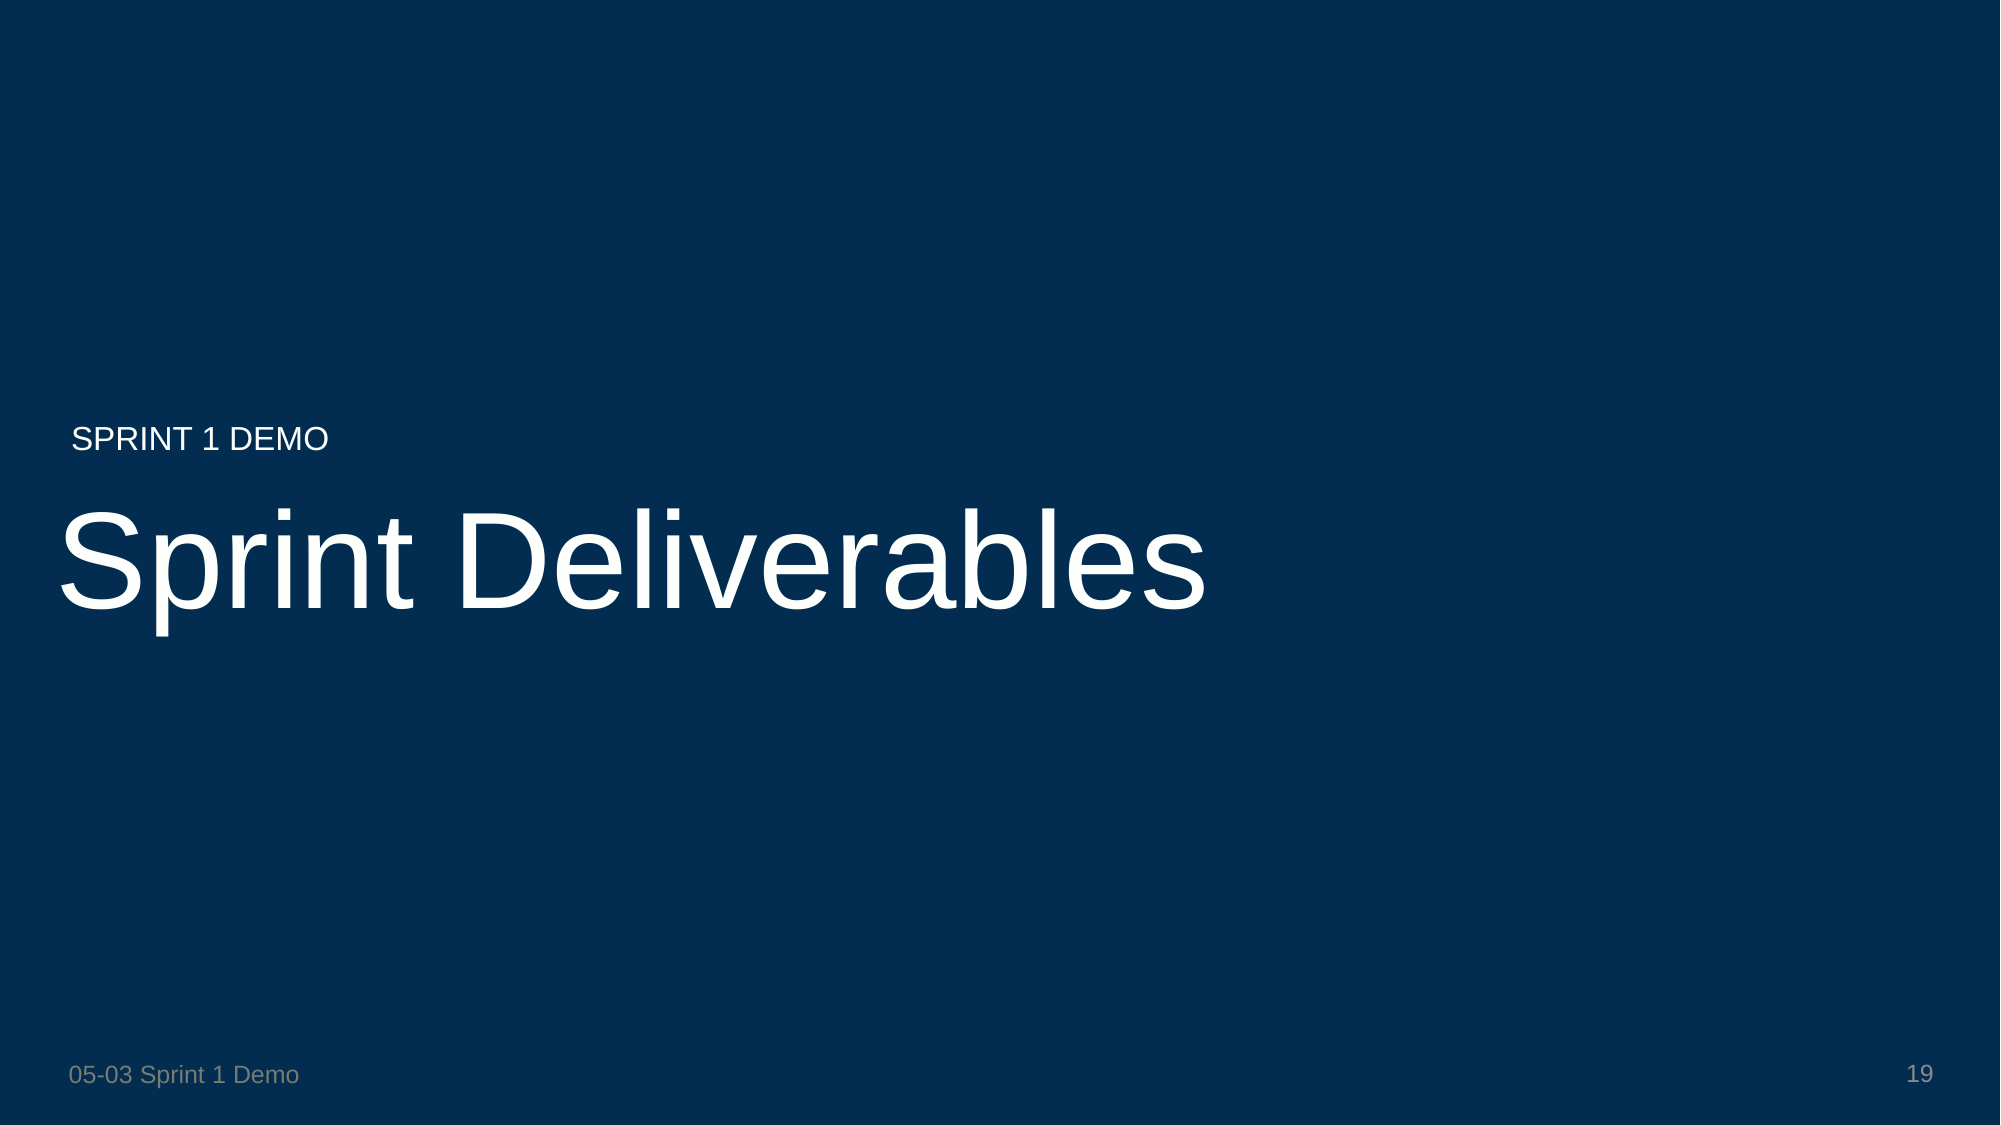

SPRINT 1 DEMO
# Sprint Deliverables
19
05-03 Sprint 1 Demo